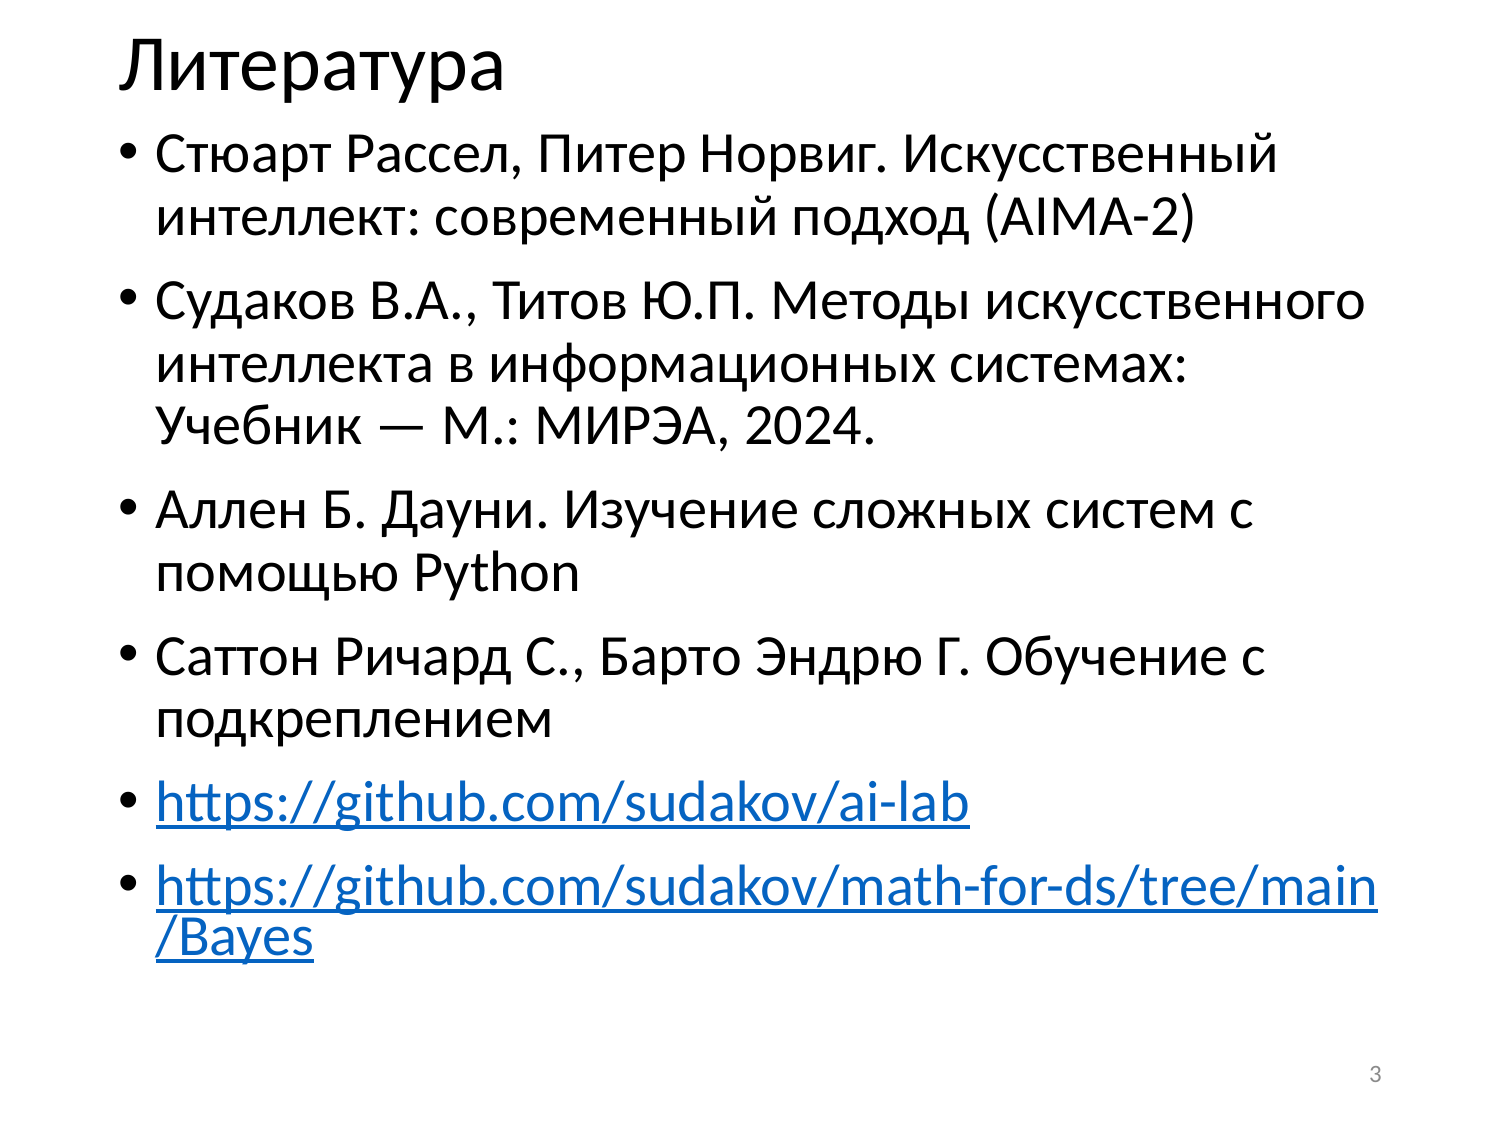

# Литература
Стюарт Рассел, Питер Норвиг. Искусственный интеллект: современный подход (AIMA-2)
Судаков В.А., Титов Ю.П. Методы искусственного интеллекта в информационных системах: Учебник — М.: МИРЭА, 2024.
Аллен Б. Дауни. Изучение сложных систем с помощью Python
Саттон Ричард С., Барто Эндрю Г. Обучение с подкреплением
https://github.com/sudakov/ai-lab
https://github.com/sudakov/math-for-ds/tree/main/Bayes

3